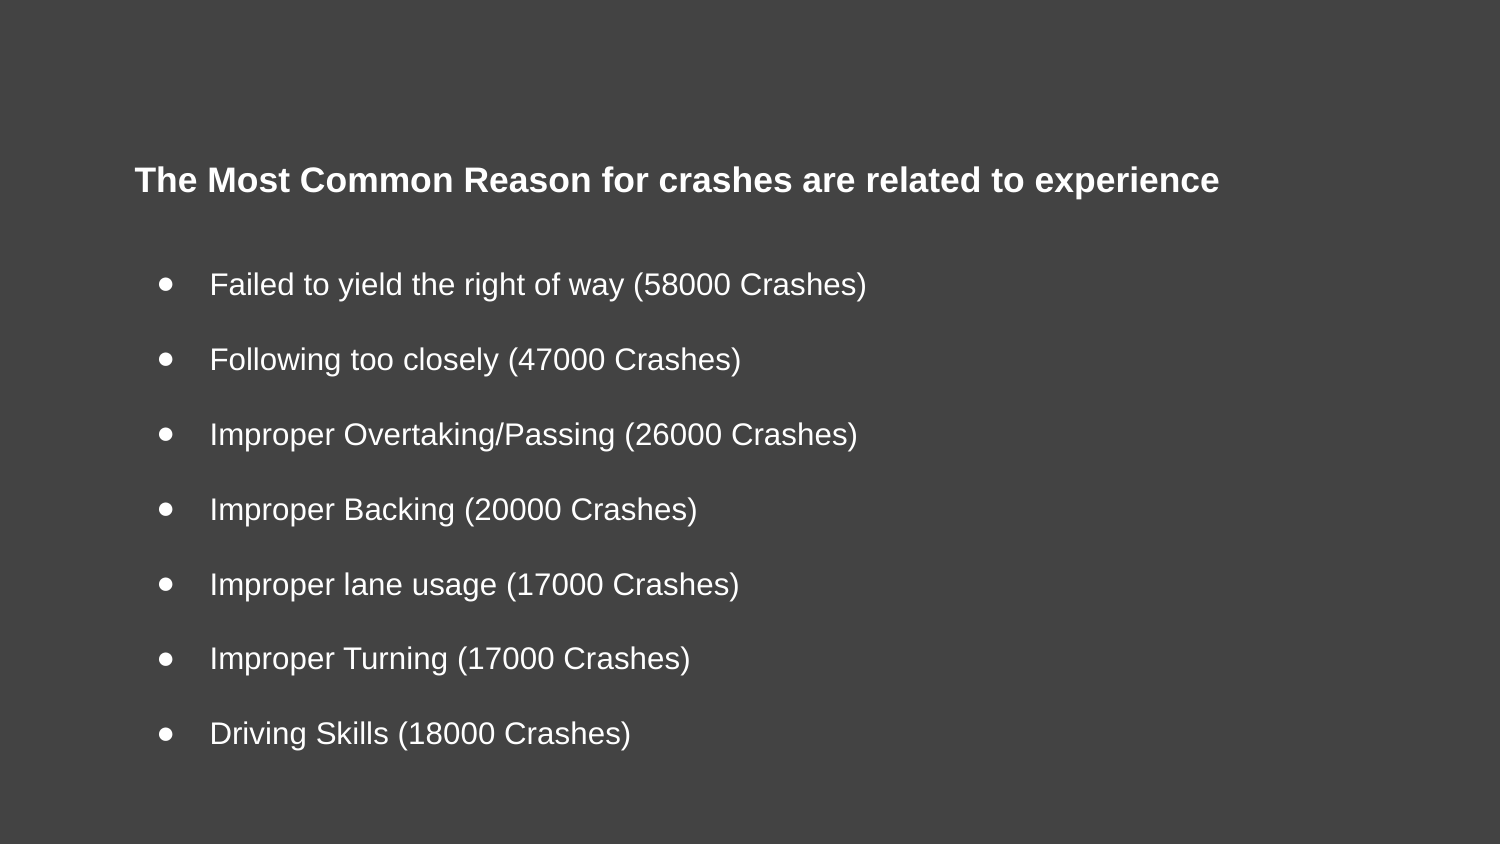

# The Most Common Reason for crashes are related to experience

Failed to yield the right of way (58000 Crashes)

Following too closely (47000 Crashes)

Improper Overtaking/Passing (26000 Crashes)

Improper Backing (20000 Crashes)

Improper lane usage (17000 Crashes)

Improper Turning (17000 Crashes)

Driving Skills (18000 Crashes)